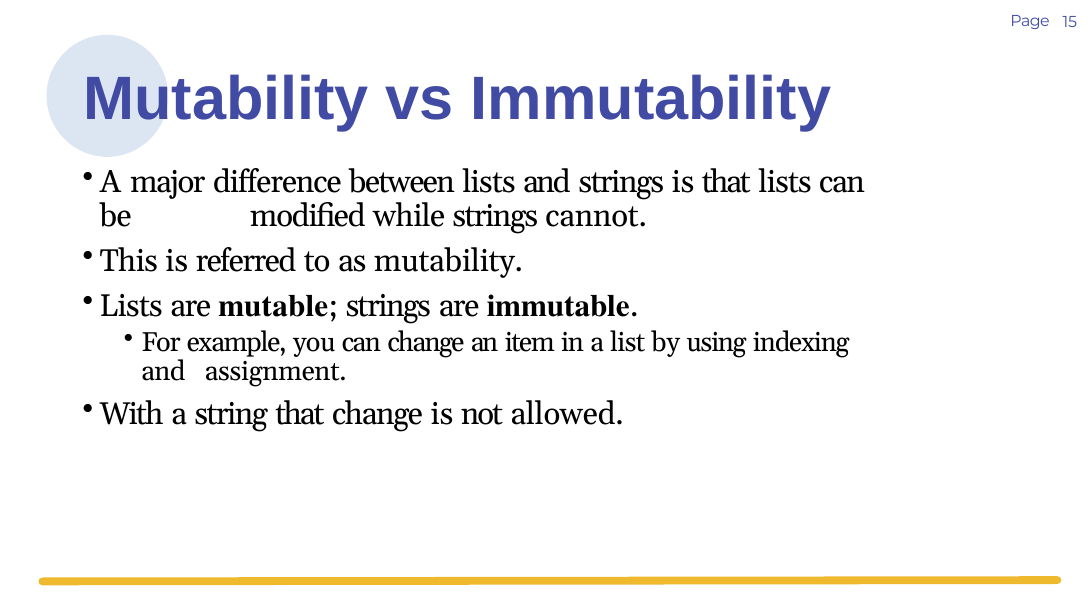

15
Page

Mutability vs Immutability
A major difference between lists and strings is that lists can be 	modified while strings cannot.
This is referred to as mutability.
Lists are mutable; strings are immutable.
For example, you can change an item in a list by using indexing and 	assignment.
With a string that change is not allowed.